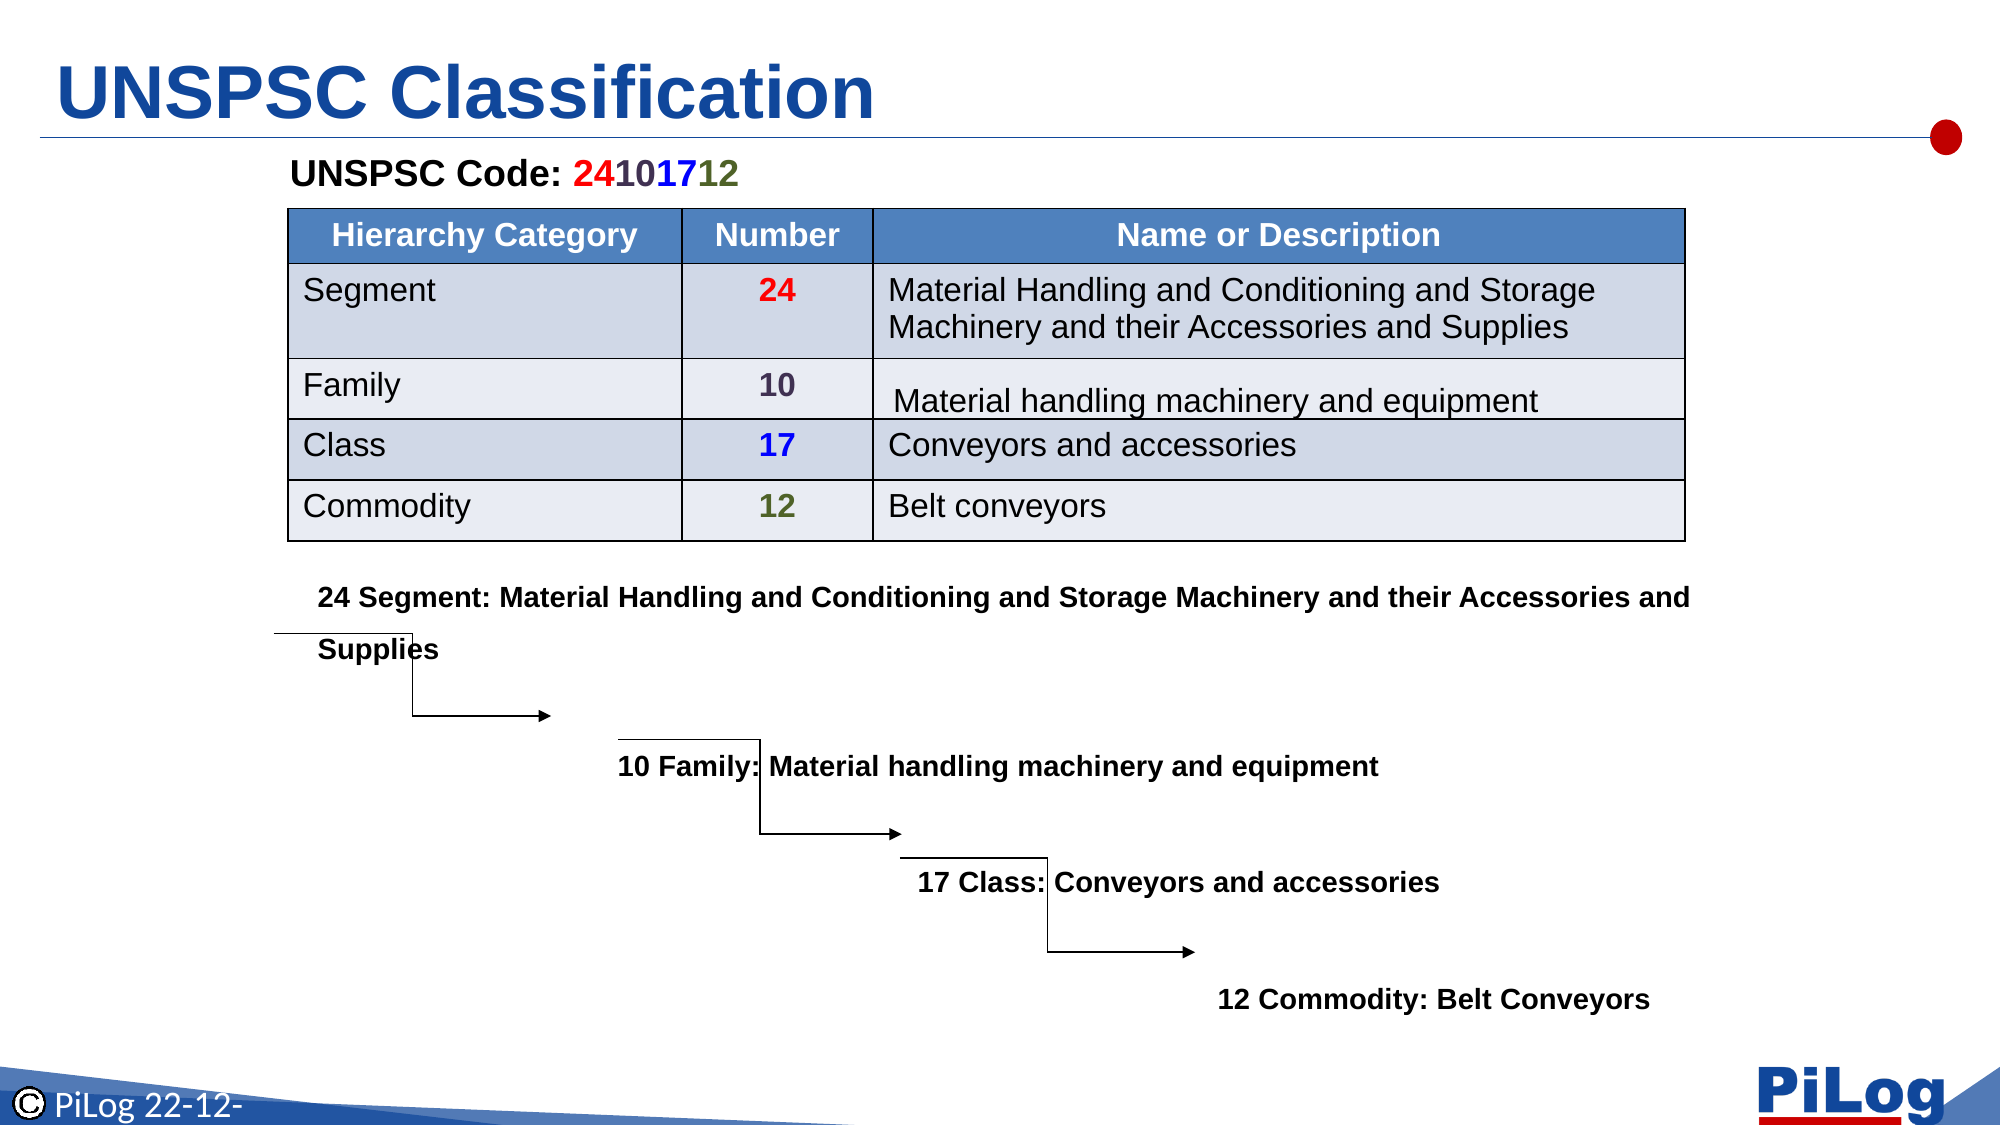

UNSPSC Classification
  UNSPSC Code: 24101712
| Hierarchy Category | Number | Name or Description |
| --- | --- | --- |
| Segment | 24 | Material Handling and Conditioning and Storage Machinery and their Accessories and Supplies |
| Family | 10 | Material handling machinery and equipment |
| Class | 17 | Conveyors and accessories |
| Commodity | 12 | Belt conveyors |
24 Segment: Material Handling and Conditioning and Storage Machinery and their Accessories and Supplies

	  		10 Family: Material handling machinery and equipment

					17 Class: Conveyors and accessories

							12 Commodity: Belt Conveyors
PiLog 22-12-2025